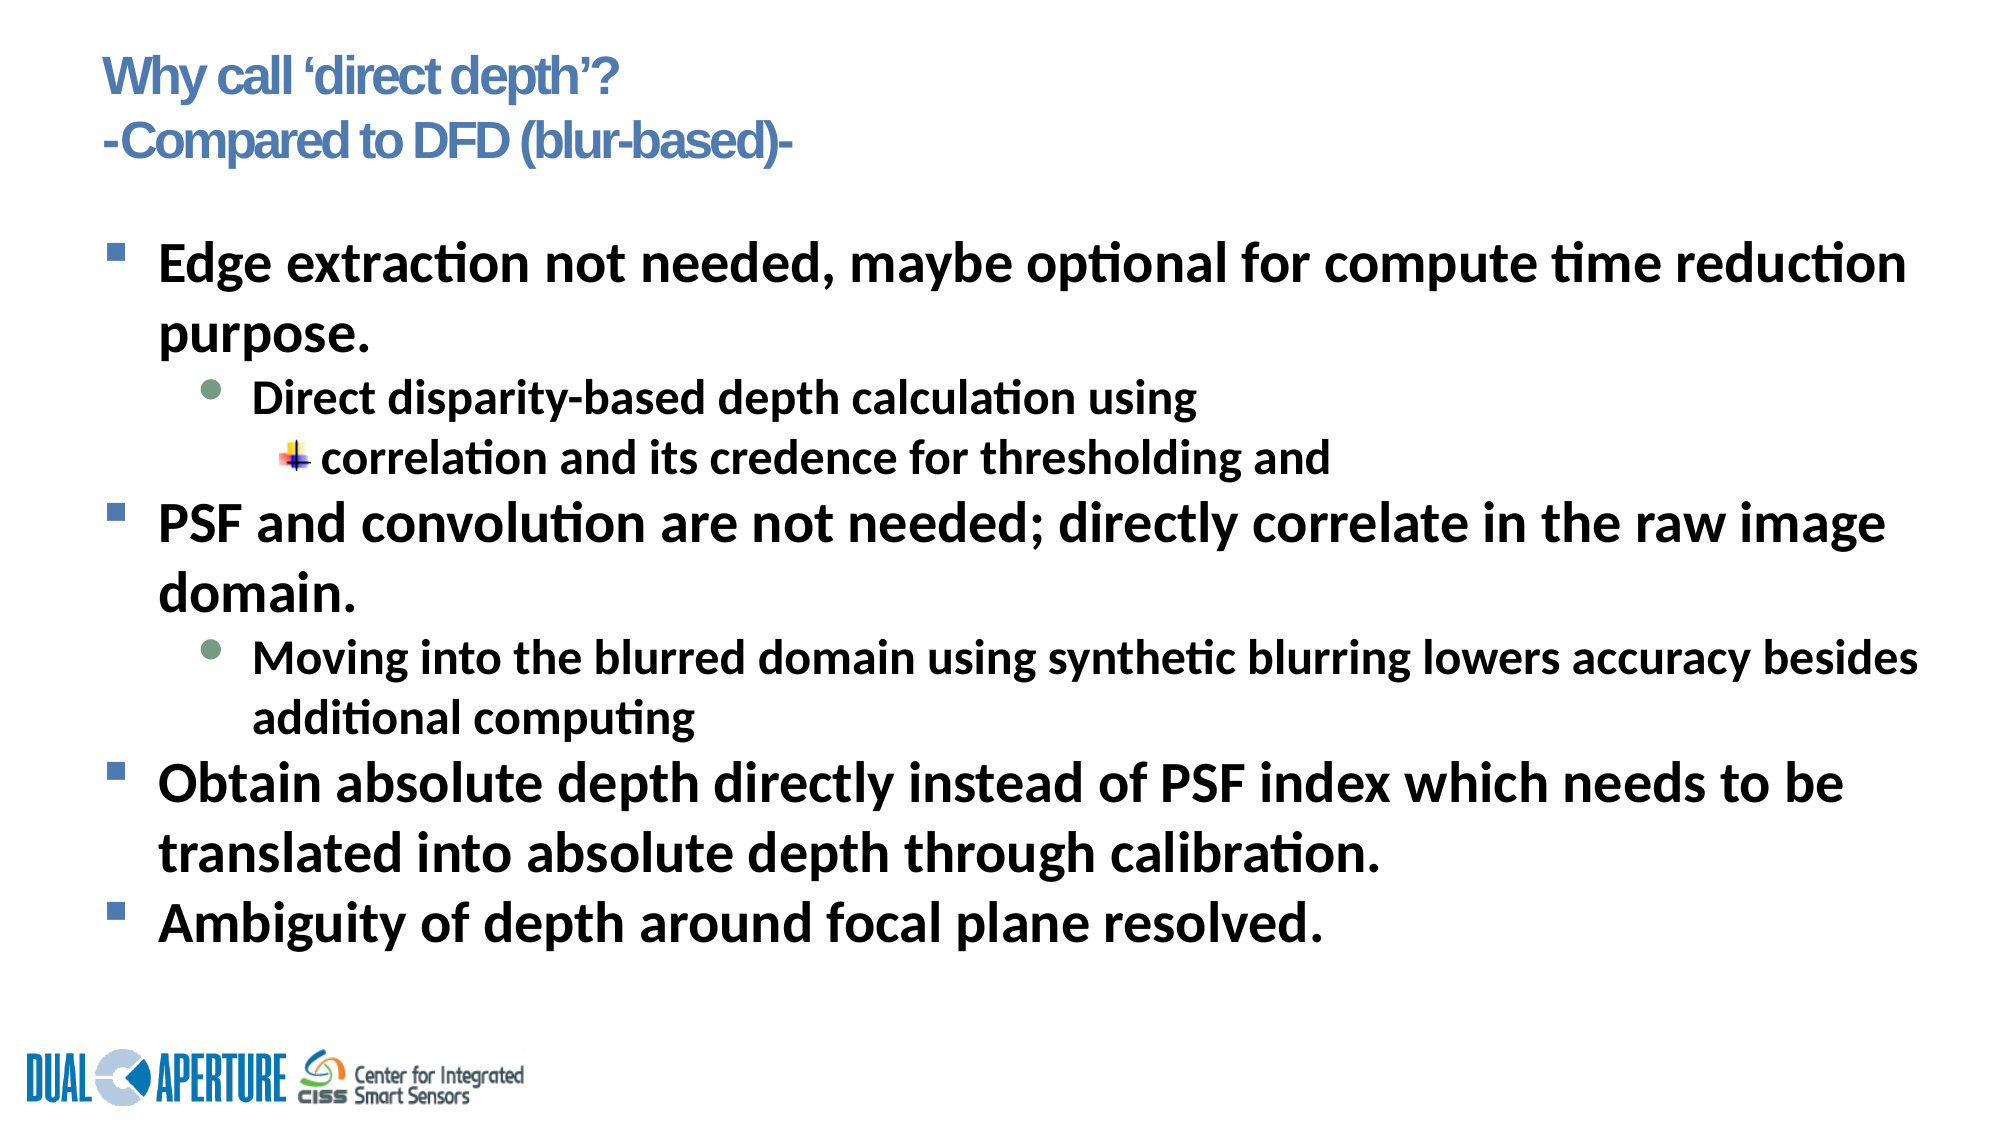

# Why call ‘direct depth’? -Compared to DFD (blur-based)-
Edge extraction not needed, maybe optional for compute time reduction purpose.
Direct disparity-based depth calculation using
correlation and its credence for thresholding and
PSF and convolution are not needed; directly correlate in the raw image domain.
Moving into the blurred domain using synthetic blurring lowers accuracy besides additional computing
Obtain absolute depth directly instead of PSF index which needs to be translated into absolute depth through calibration.
Ambiguity of depth around focal plane resolved.